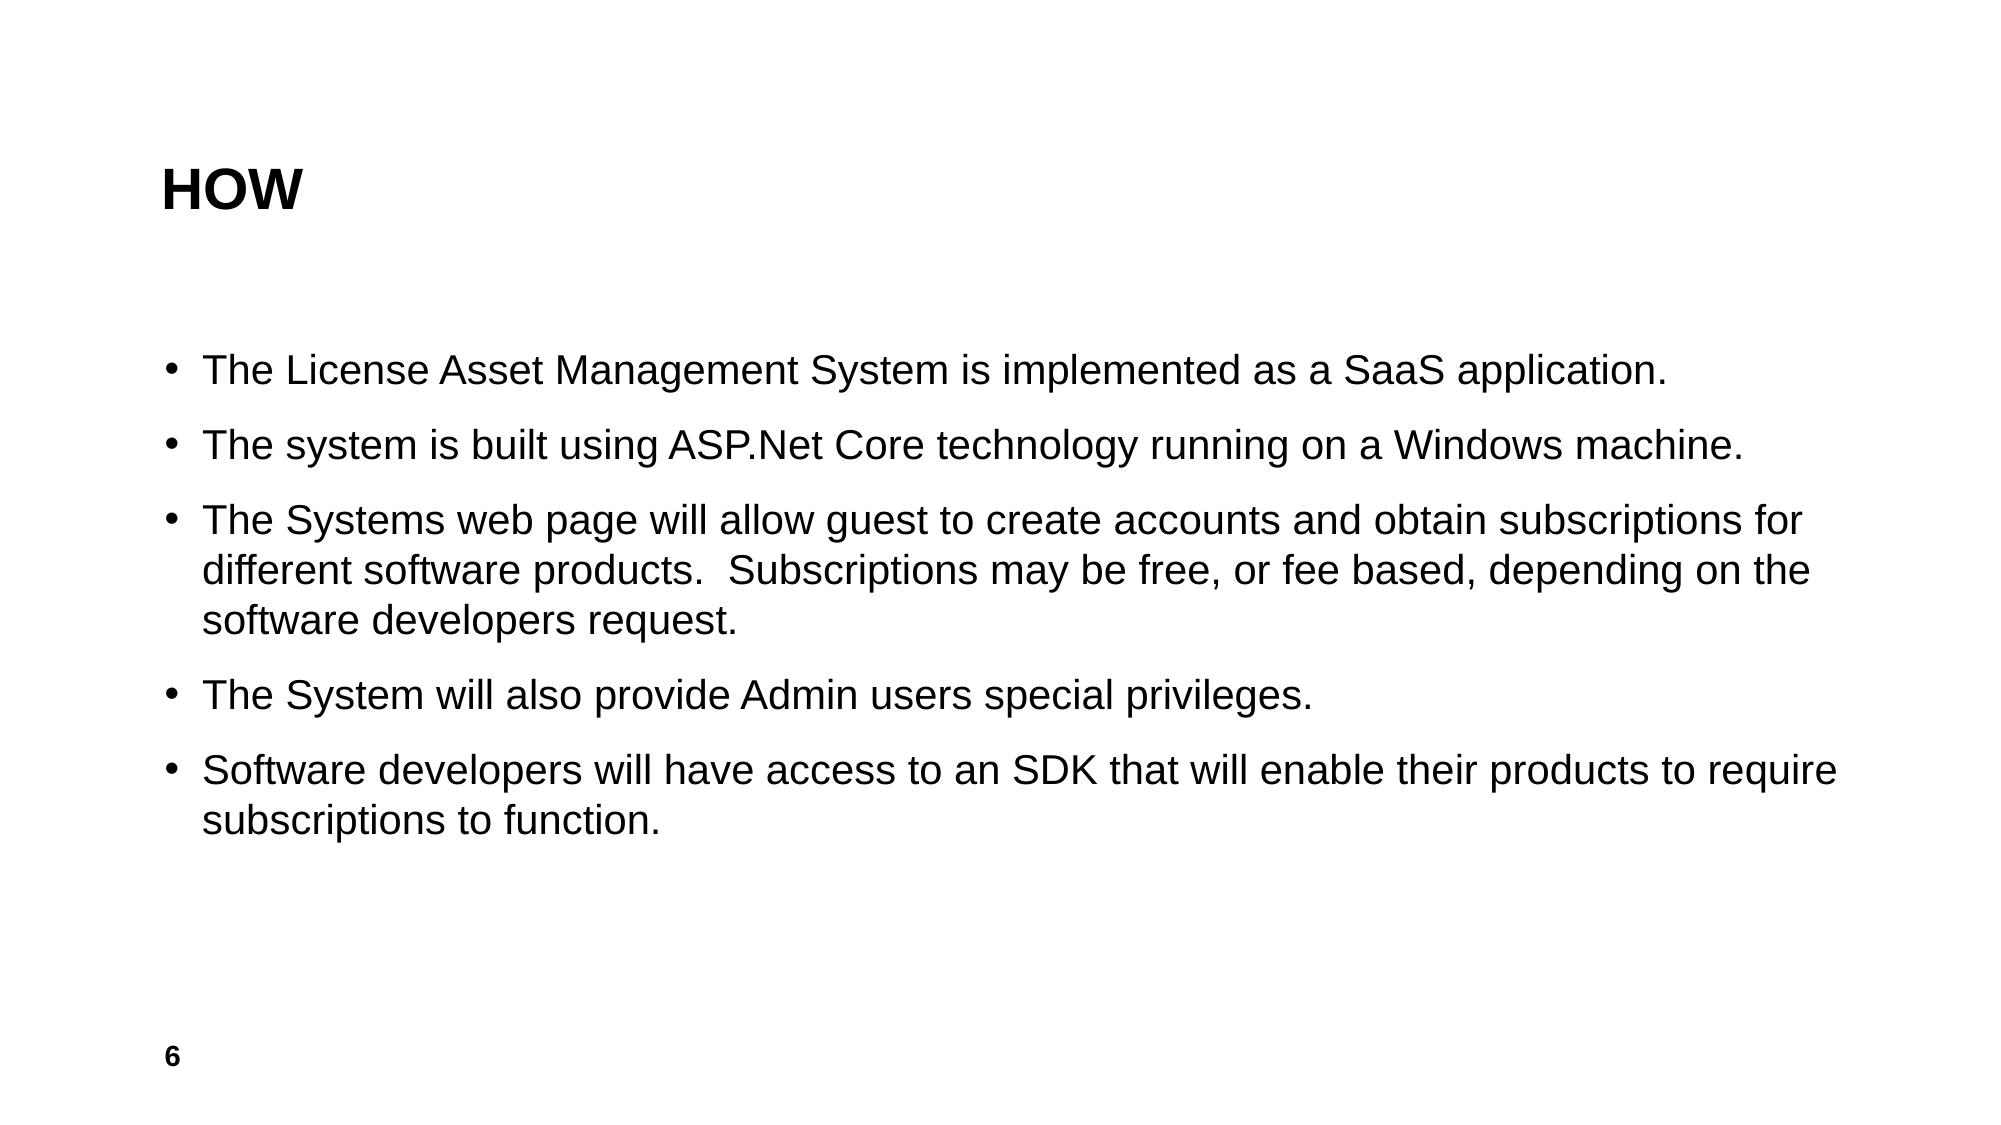

# How
The License Asset Management System is implemented as a SaaS application.
The system is built using ASP.Net Core technology running on a Windows machine.
The Systems web page will allow guest to create accounts and obtain subscriptions for different software products.  Subscriptions may be free, or fee based, depending on the software developers request.
The System will also provide Admin users special privileges.
Software developers will have access to an SDK that will enable their products to require subscriptions to function.
6